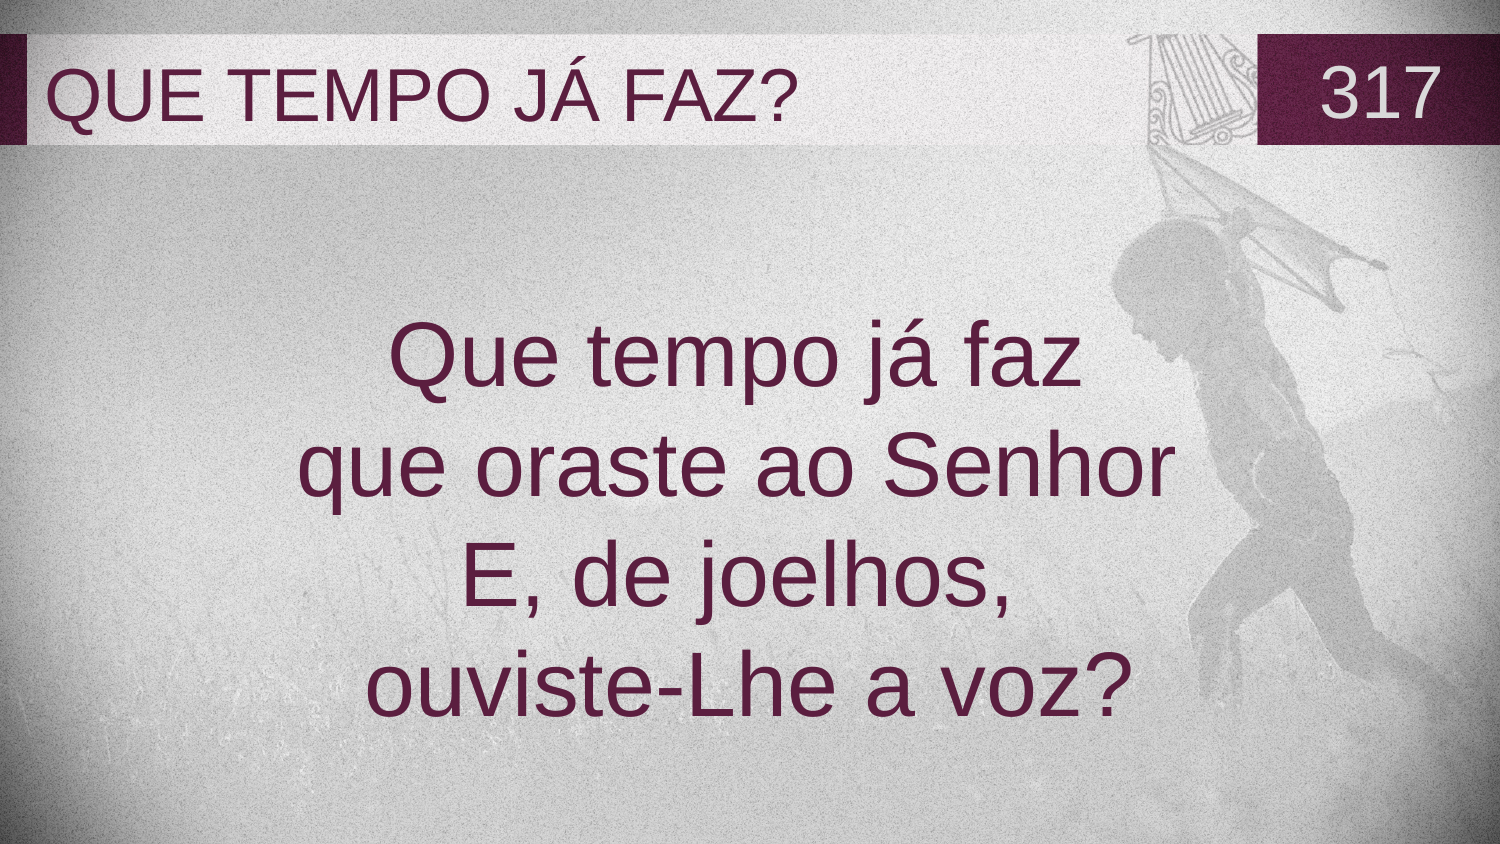

# QUE TEMPO JÁ FAZ?
317
Que tempo já faz
que oraste ao Senhor
E, de joelhos,
ouviste-Lhe a voz?